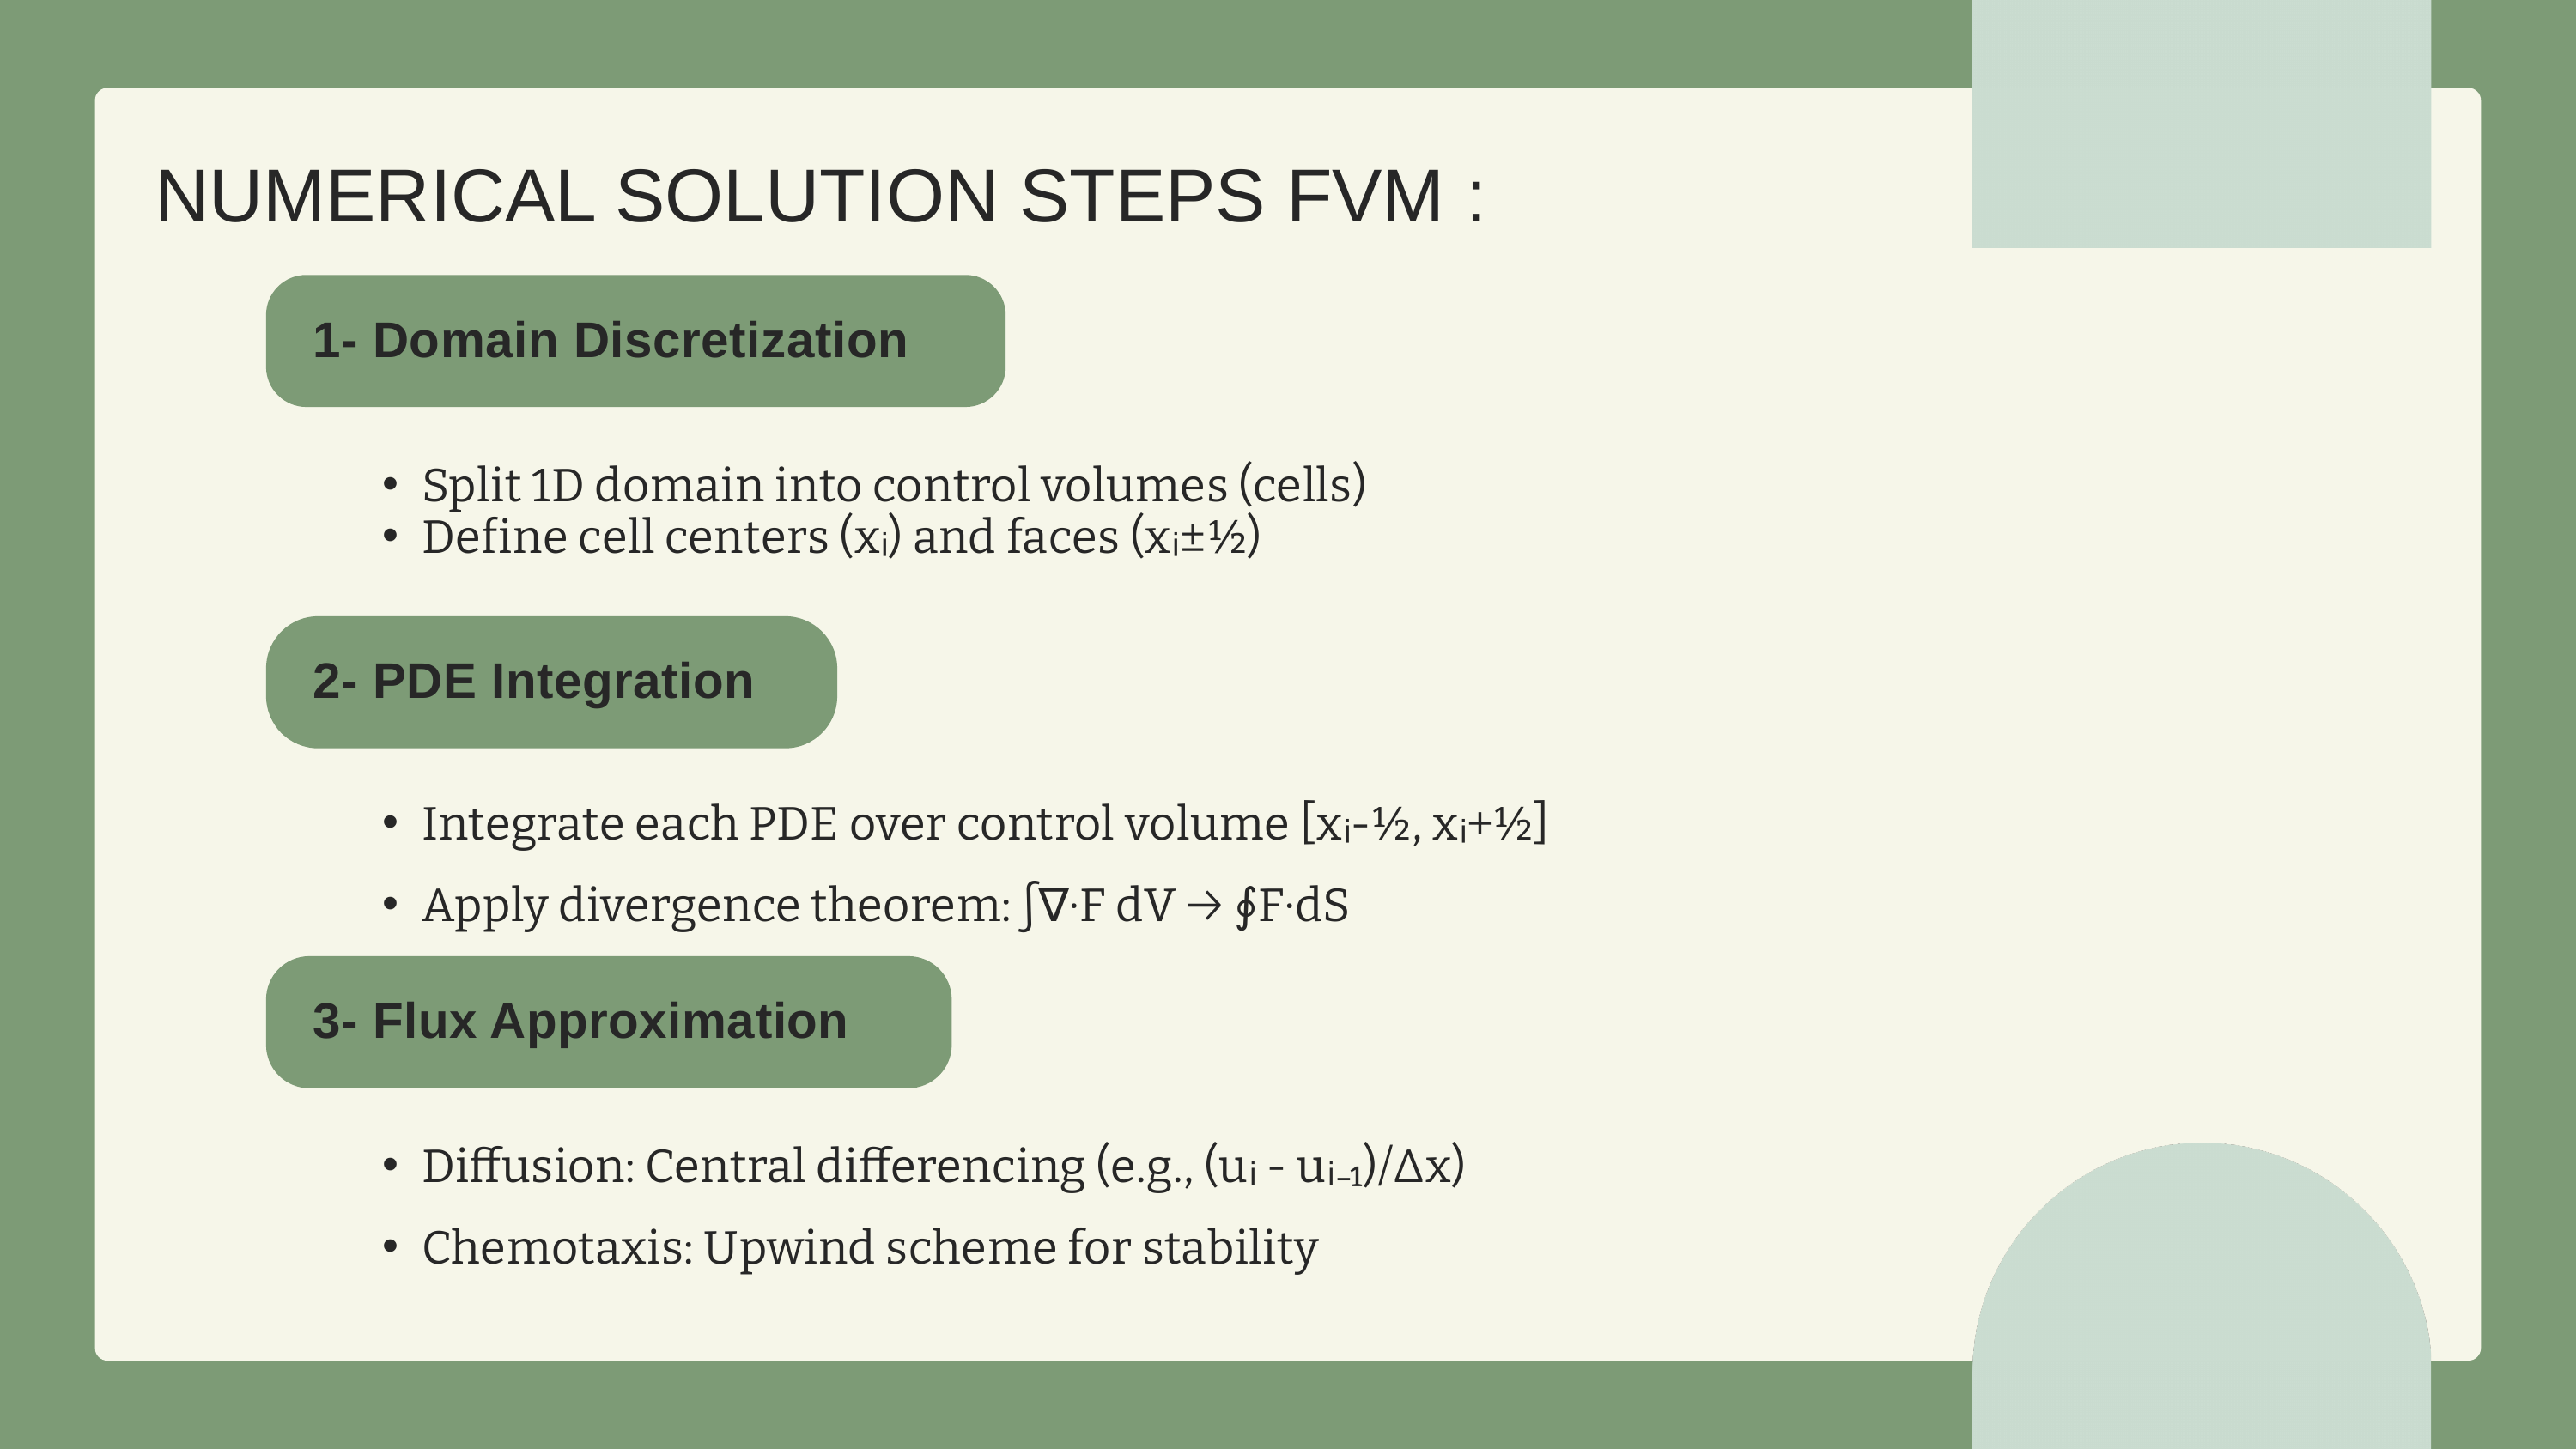

NUMERICAL SOLUTION STEPS FVM :

1- Domain Discretization
Split 1D domain into control volumes (cells)
Define cell centers (xᵢ) and faces (xᵢ±½)

2- PDE Integration
Integrate each PDE over control volume [xᵢ-½, xᵢ+½]
Apply divergence theorem: ∫∇·F dV → ∮F·dS

3- Flux Approximation
Diffusion: Central differencing (e.g., (uᵢ - uᵢ₋₁)/Δx)
Chemotaxis: Upwind scheme for stability